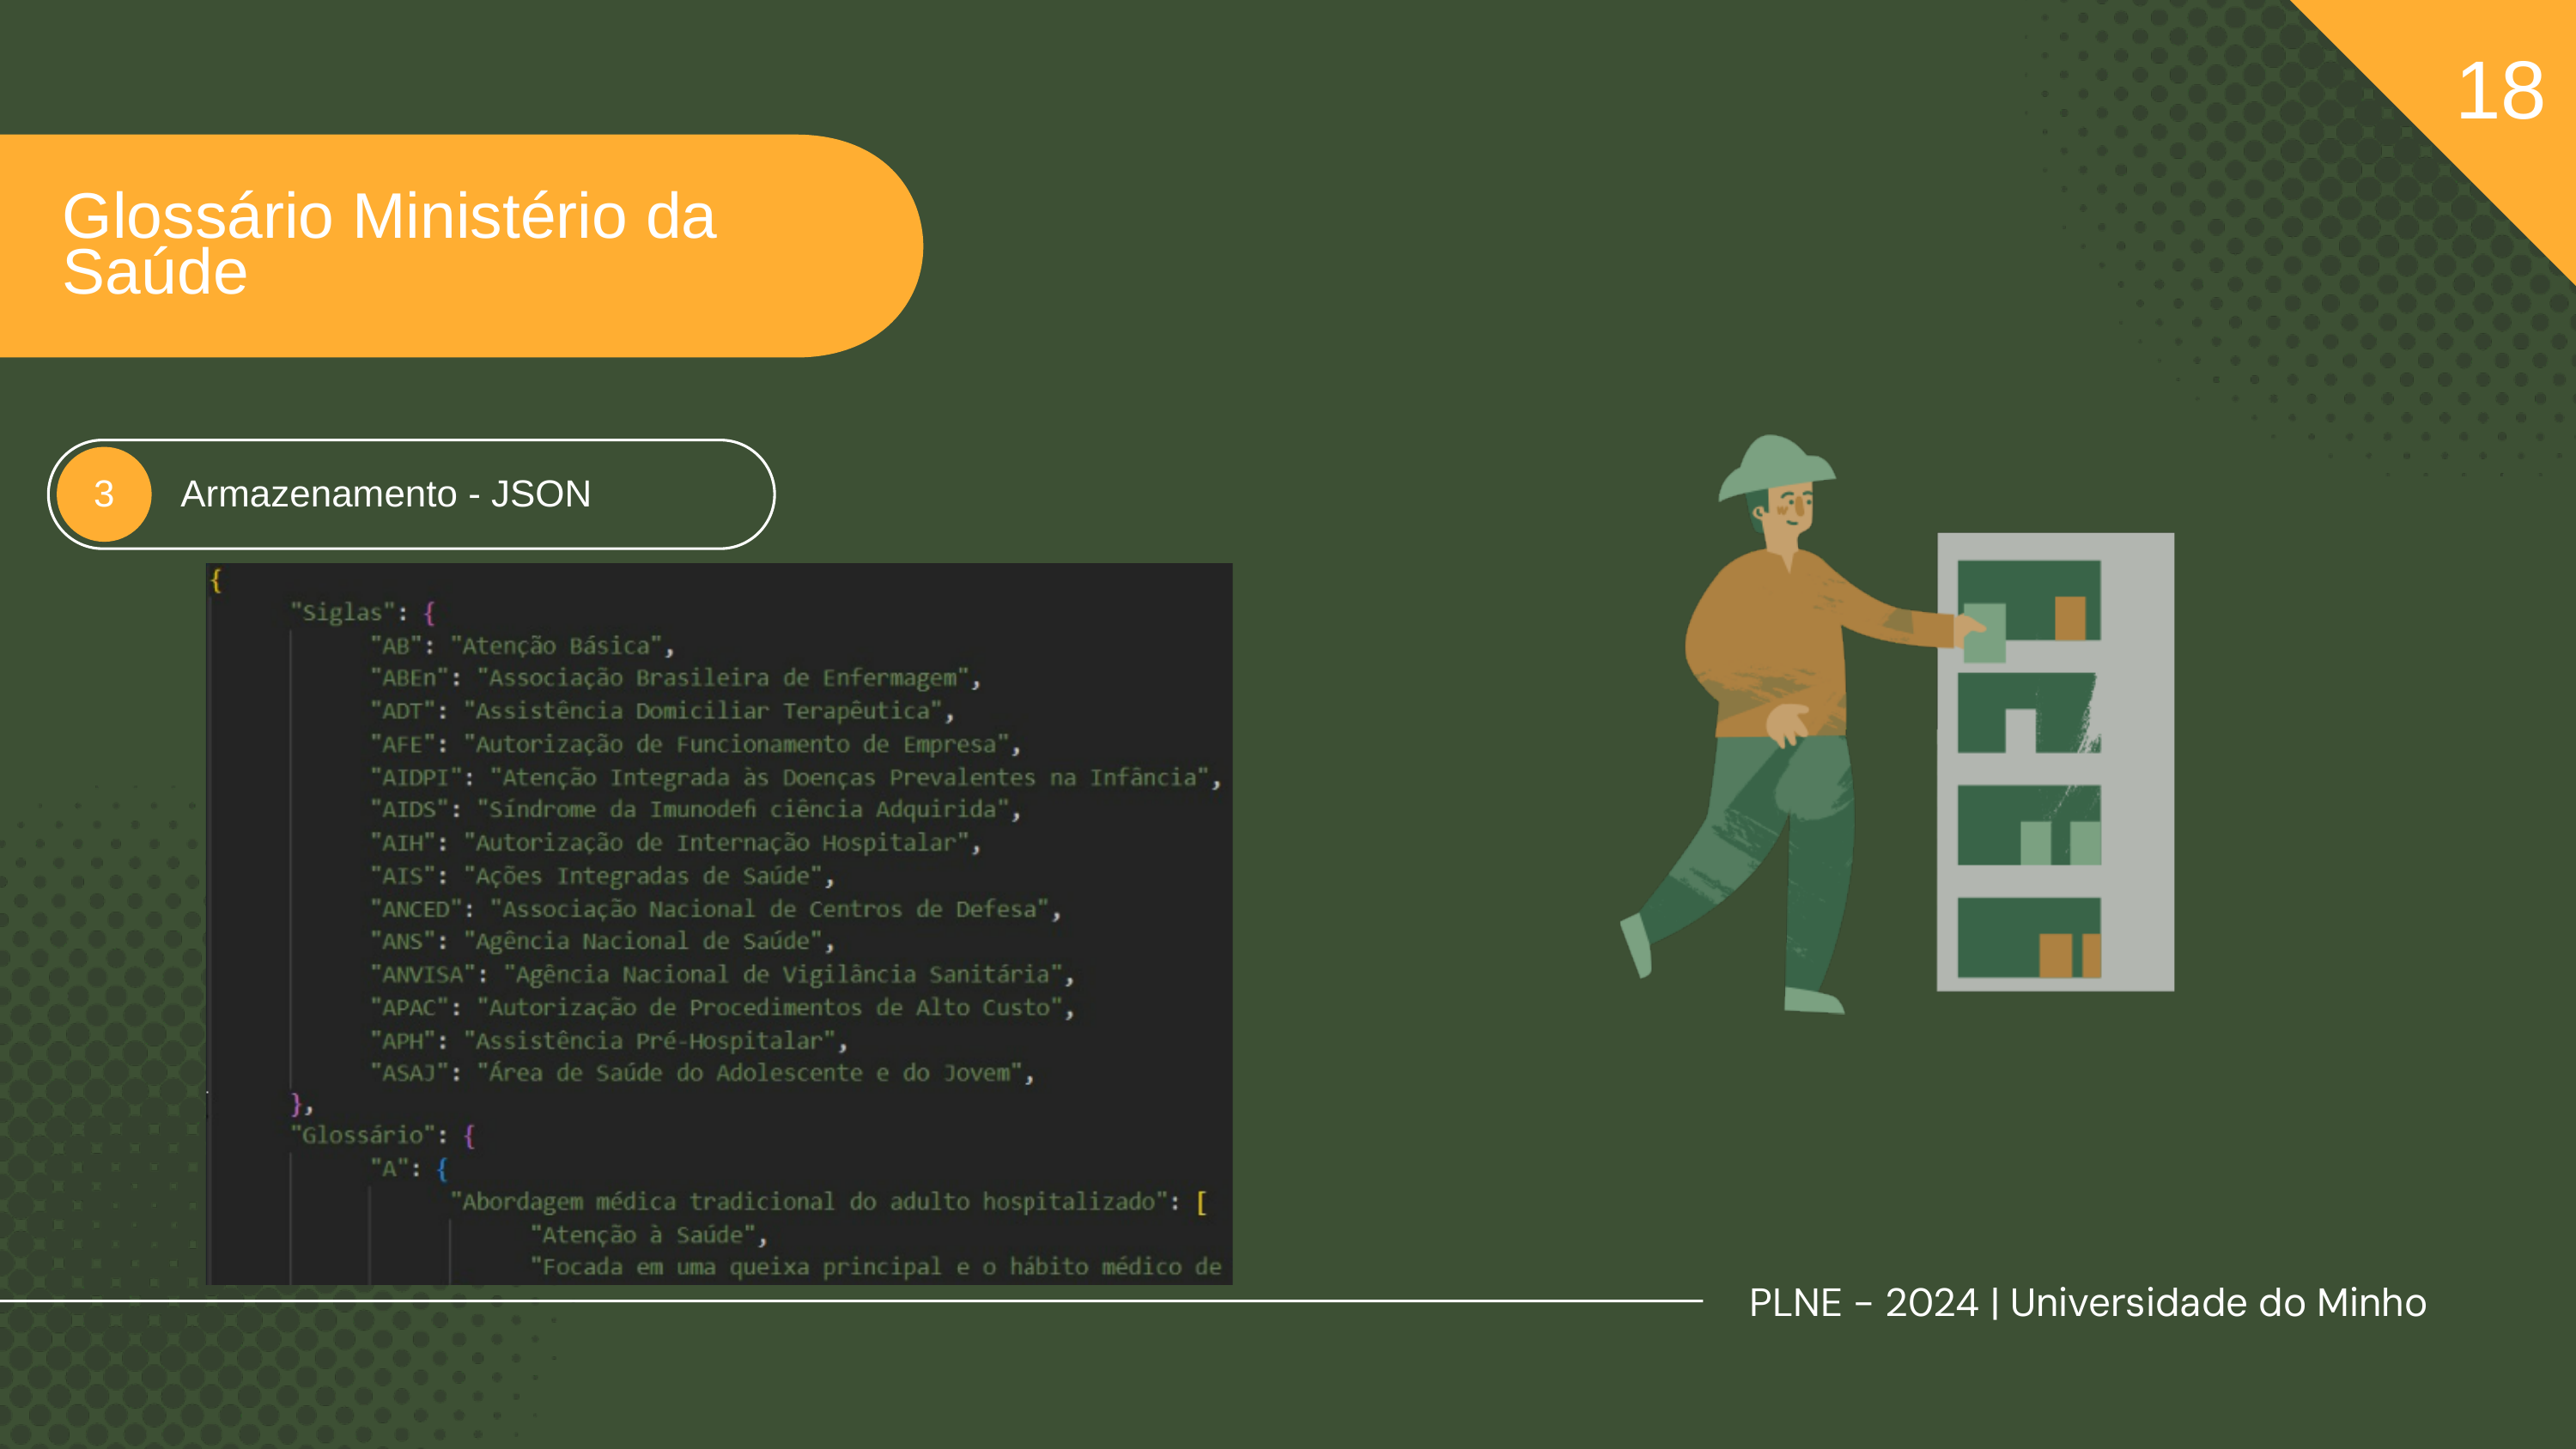

18
Glossário Ministério da Saúde

Armazenamento - JSON
3

PLNE - 2024 | Universidade do Minho